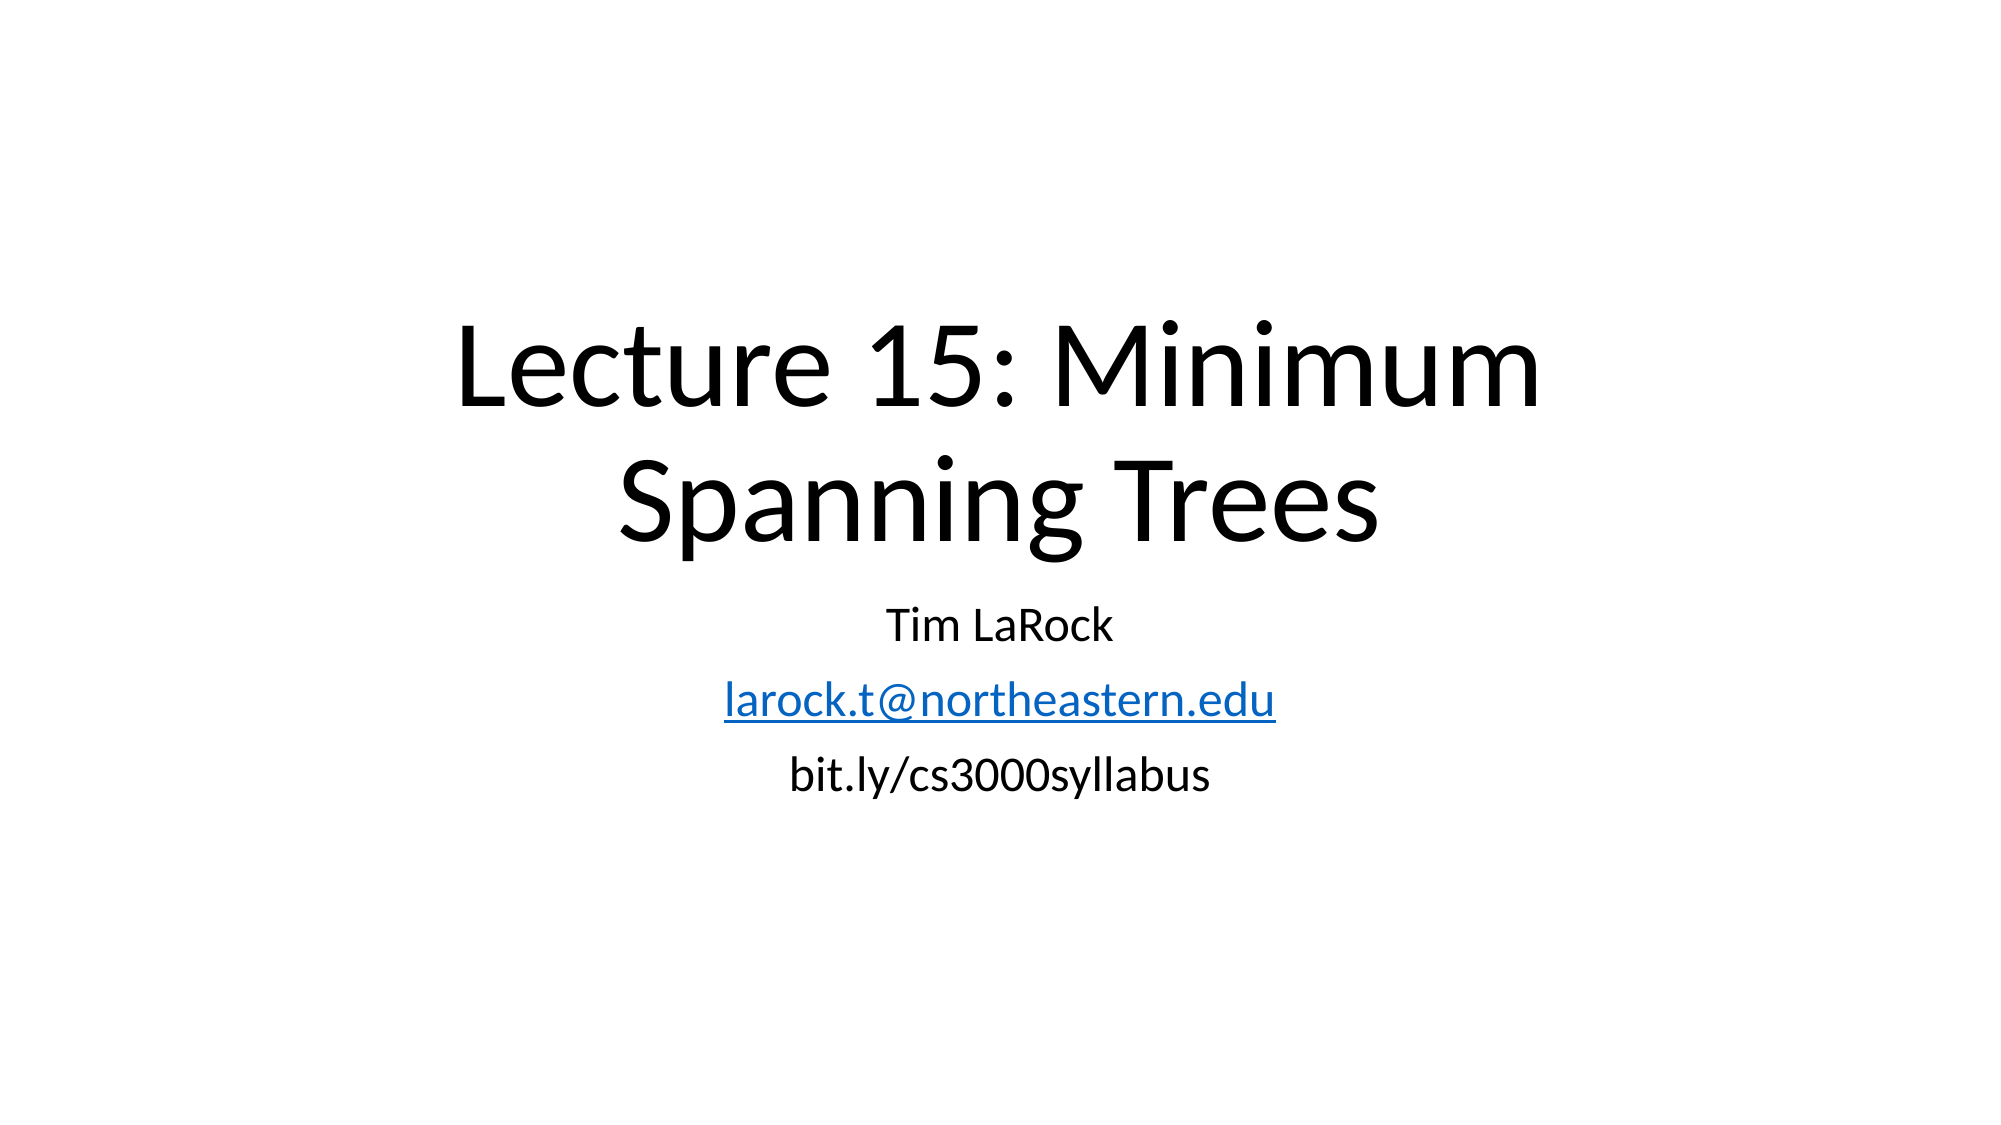

# Lecture 15: Minimum Spanning Trees
Tim LaRock
larock.t@northeastern.edu
bit.ly/cs3000syllabus